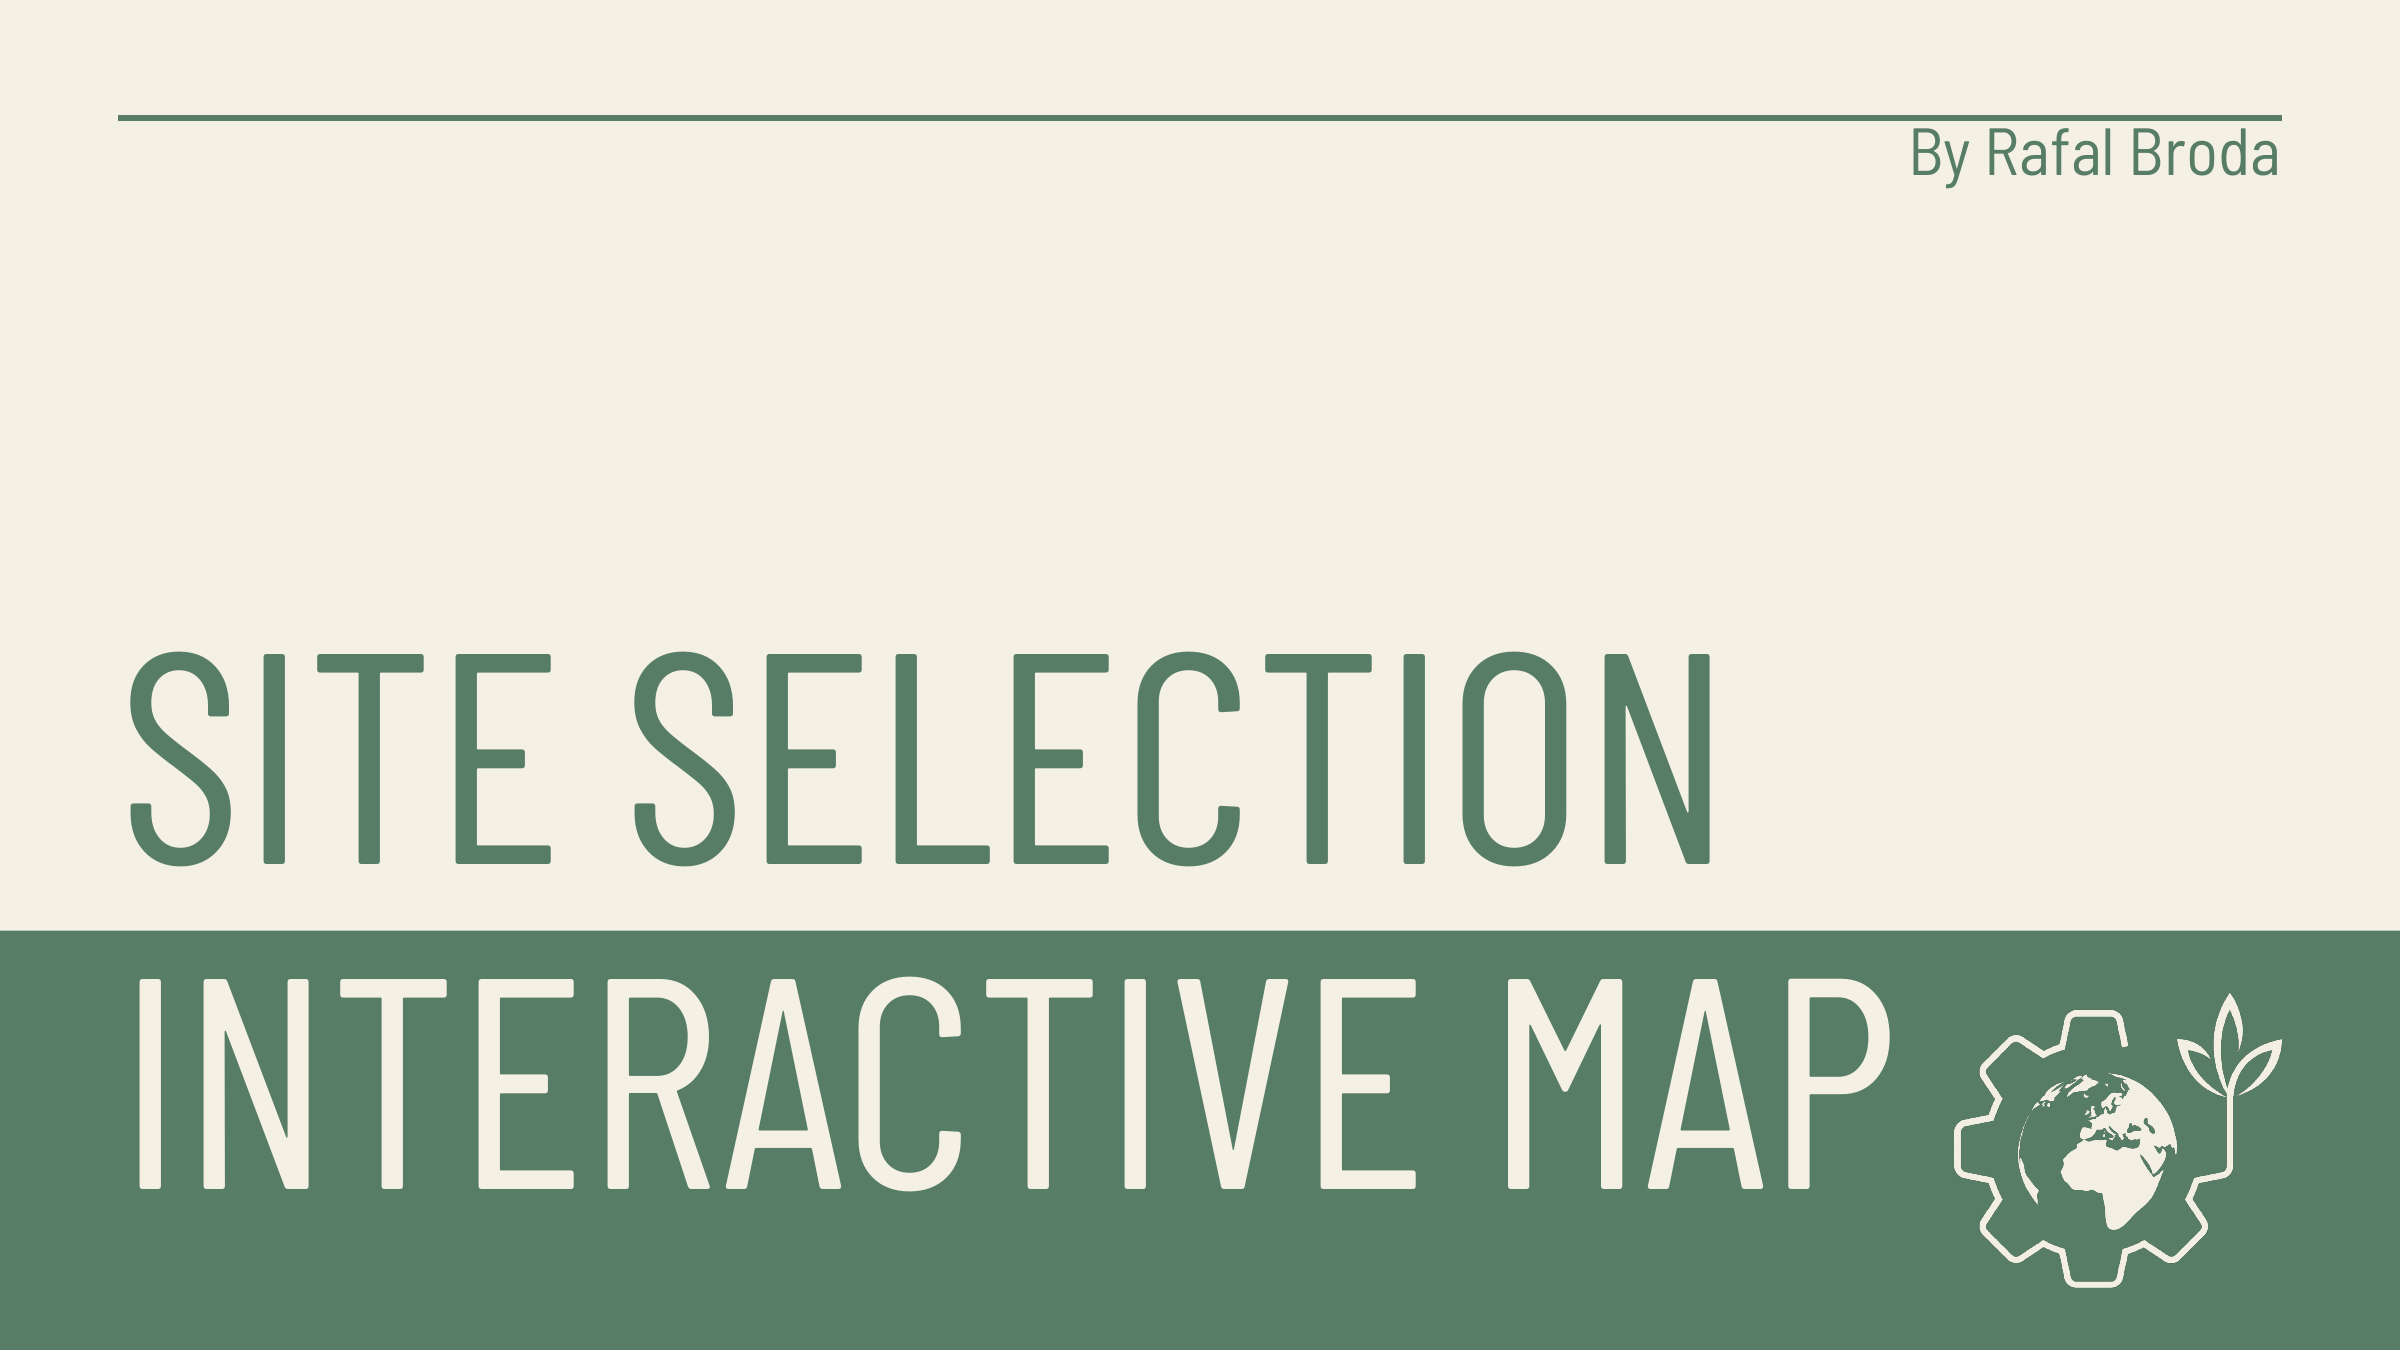

By Rafal Broda
# Site Selection
Interactive Map